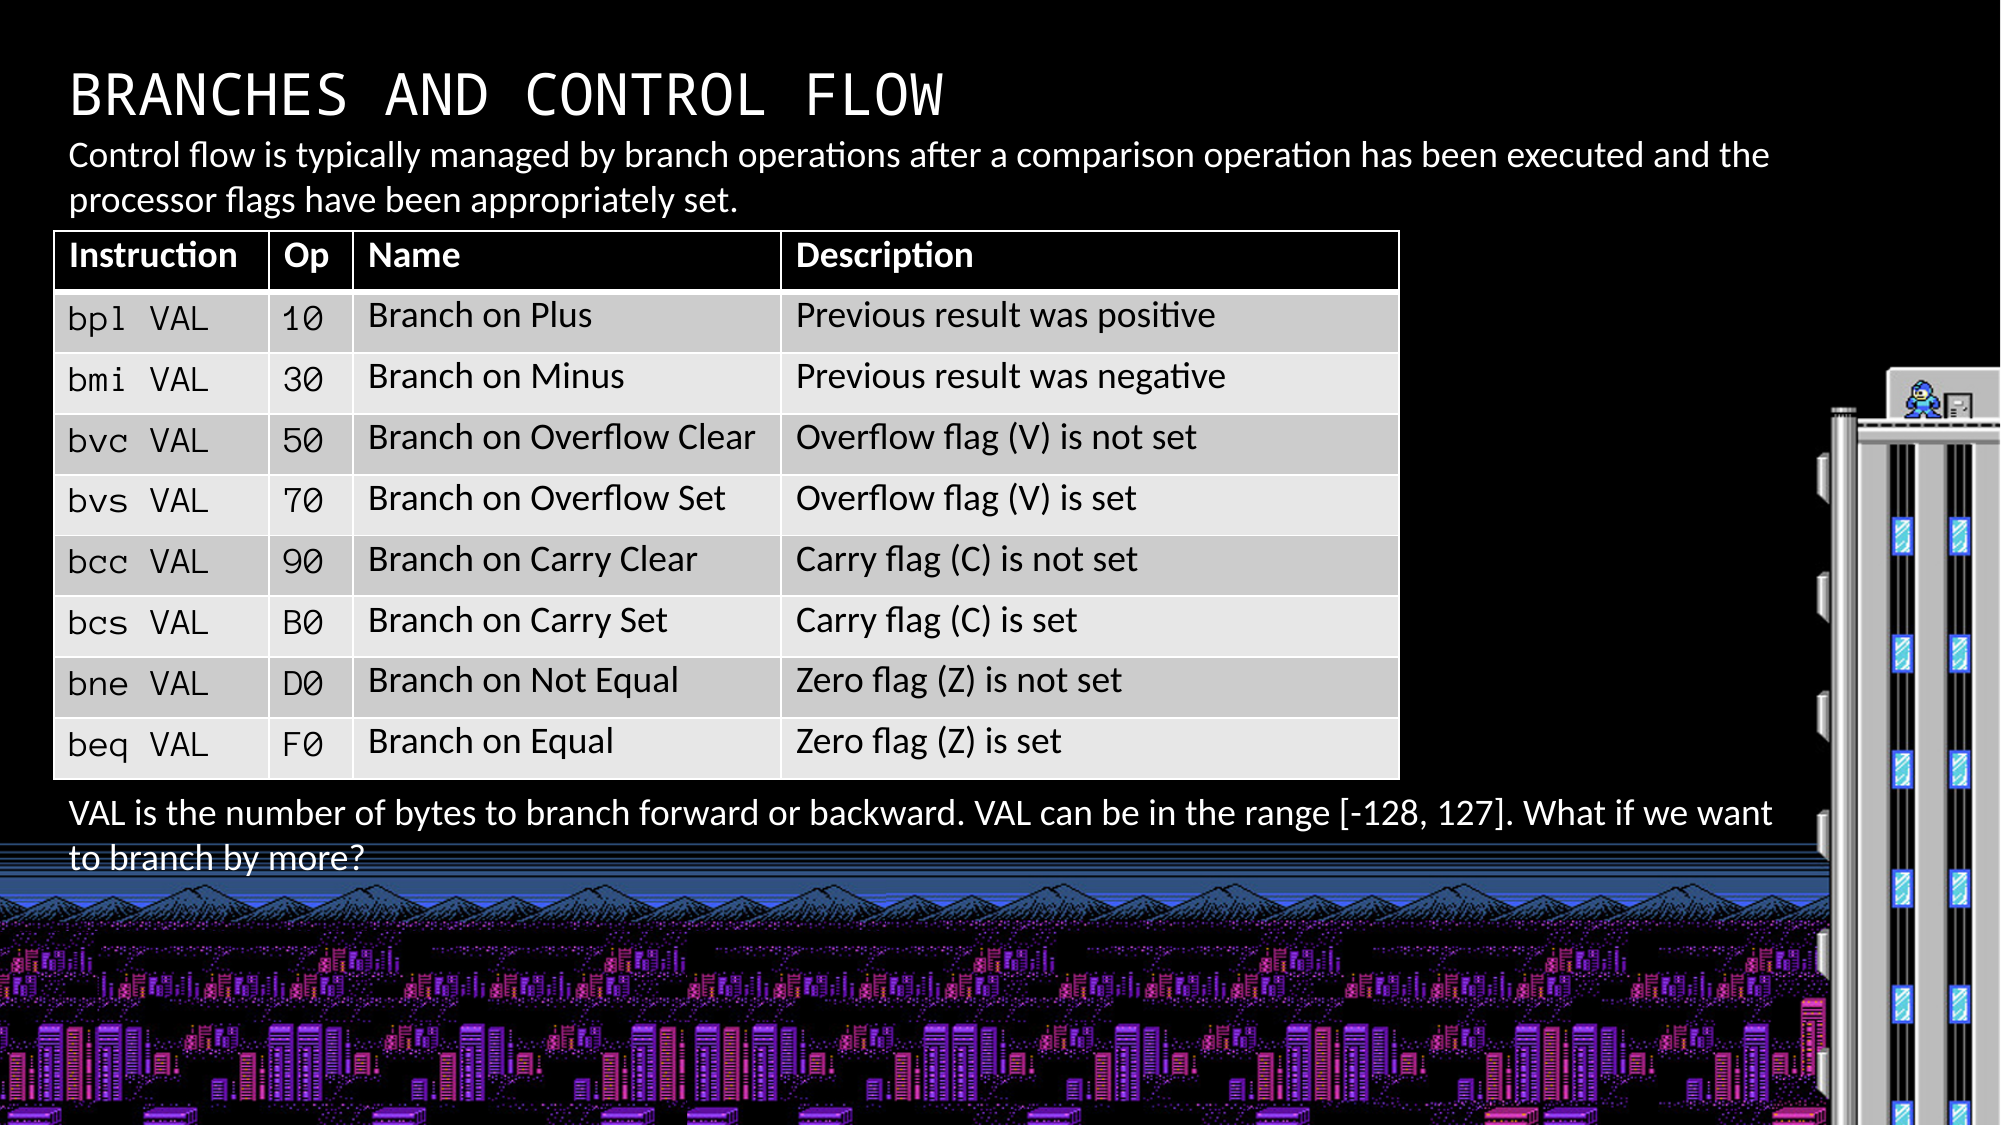

BRANCHES AND CONTROL FLOW
Control flow is typically managed by branch operations after a comparison operation has been executed and the processor flags have been appropriately set.
| Instruction | Op | Name | Description |
| --- | --- | --- | --- |
| bpl VAL | 10 | Branch on Plus | Previous result was positive |
| bmi VAL | 30 | Branch on Minus | Previous result was negative |
| bvc VAL | 50 | Branch on Overflow Clear | Overflow flag (V) is not set |
| bvs VAL | 70 | Branch on Overflow Set | Overflow flag (V) is set |
| bcc VAL | 90 | Branch on Carry Clear | Carry flag (C) is not set |
| bcs VAL | B0 | Branch on Carry Set | Carry flag (C) is set |
| bne VAL | D0 | Branch on Not Equal | Zero flag (Z) is not set |
| beq VAL | F0 | Branch on Equal | Zero flag (Z) is set |
VAL is the number of bytes to branch forward or backward. VAL can be in the range [-128, 127]. What if we want to branch by more?